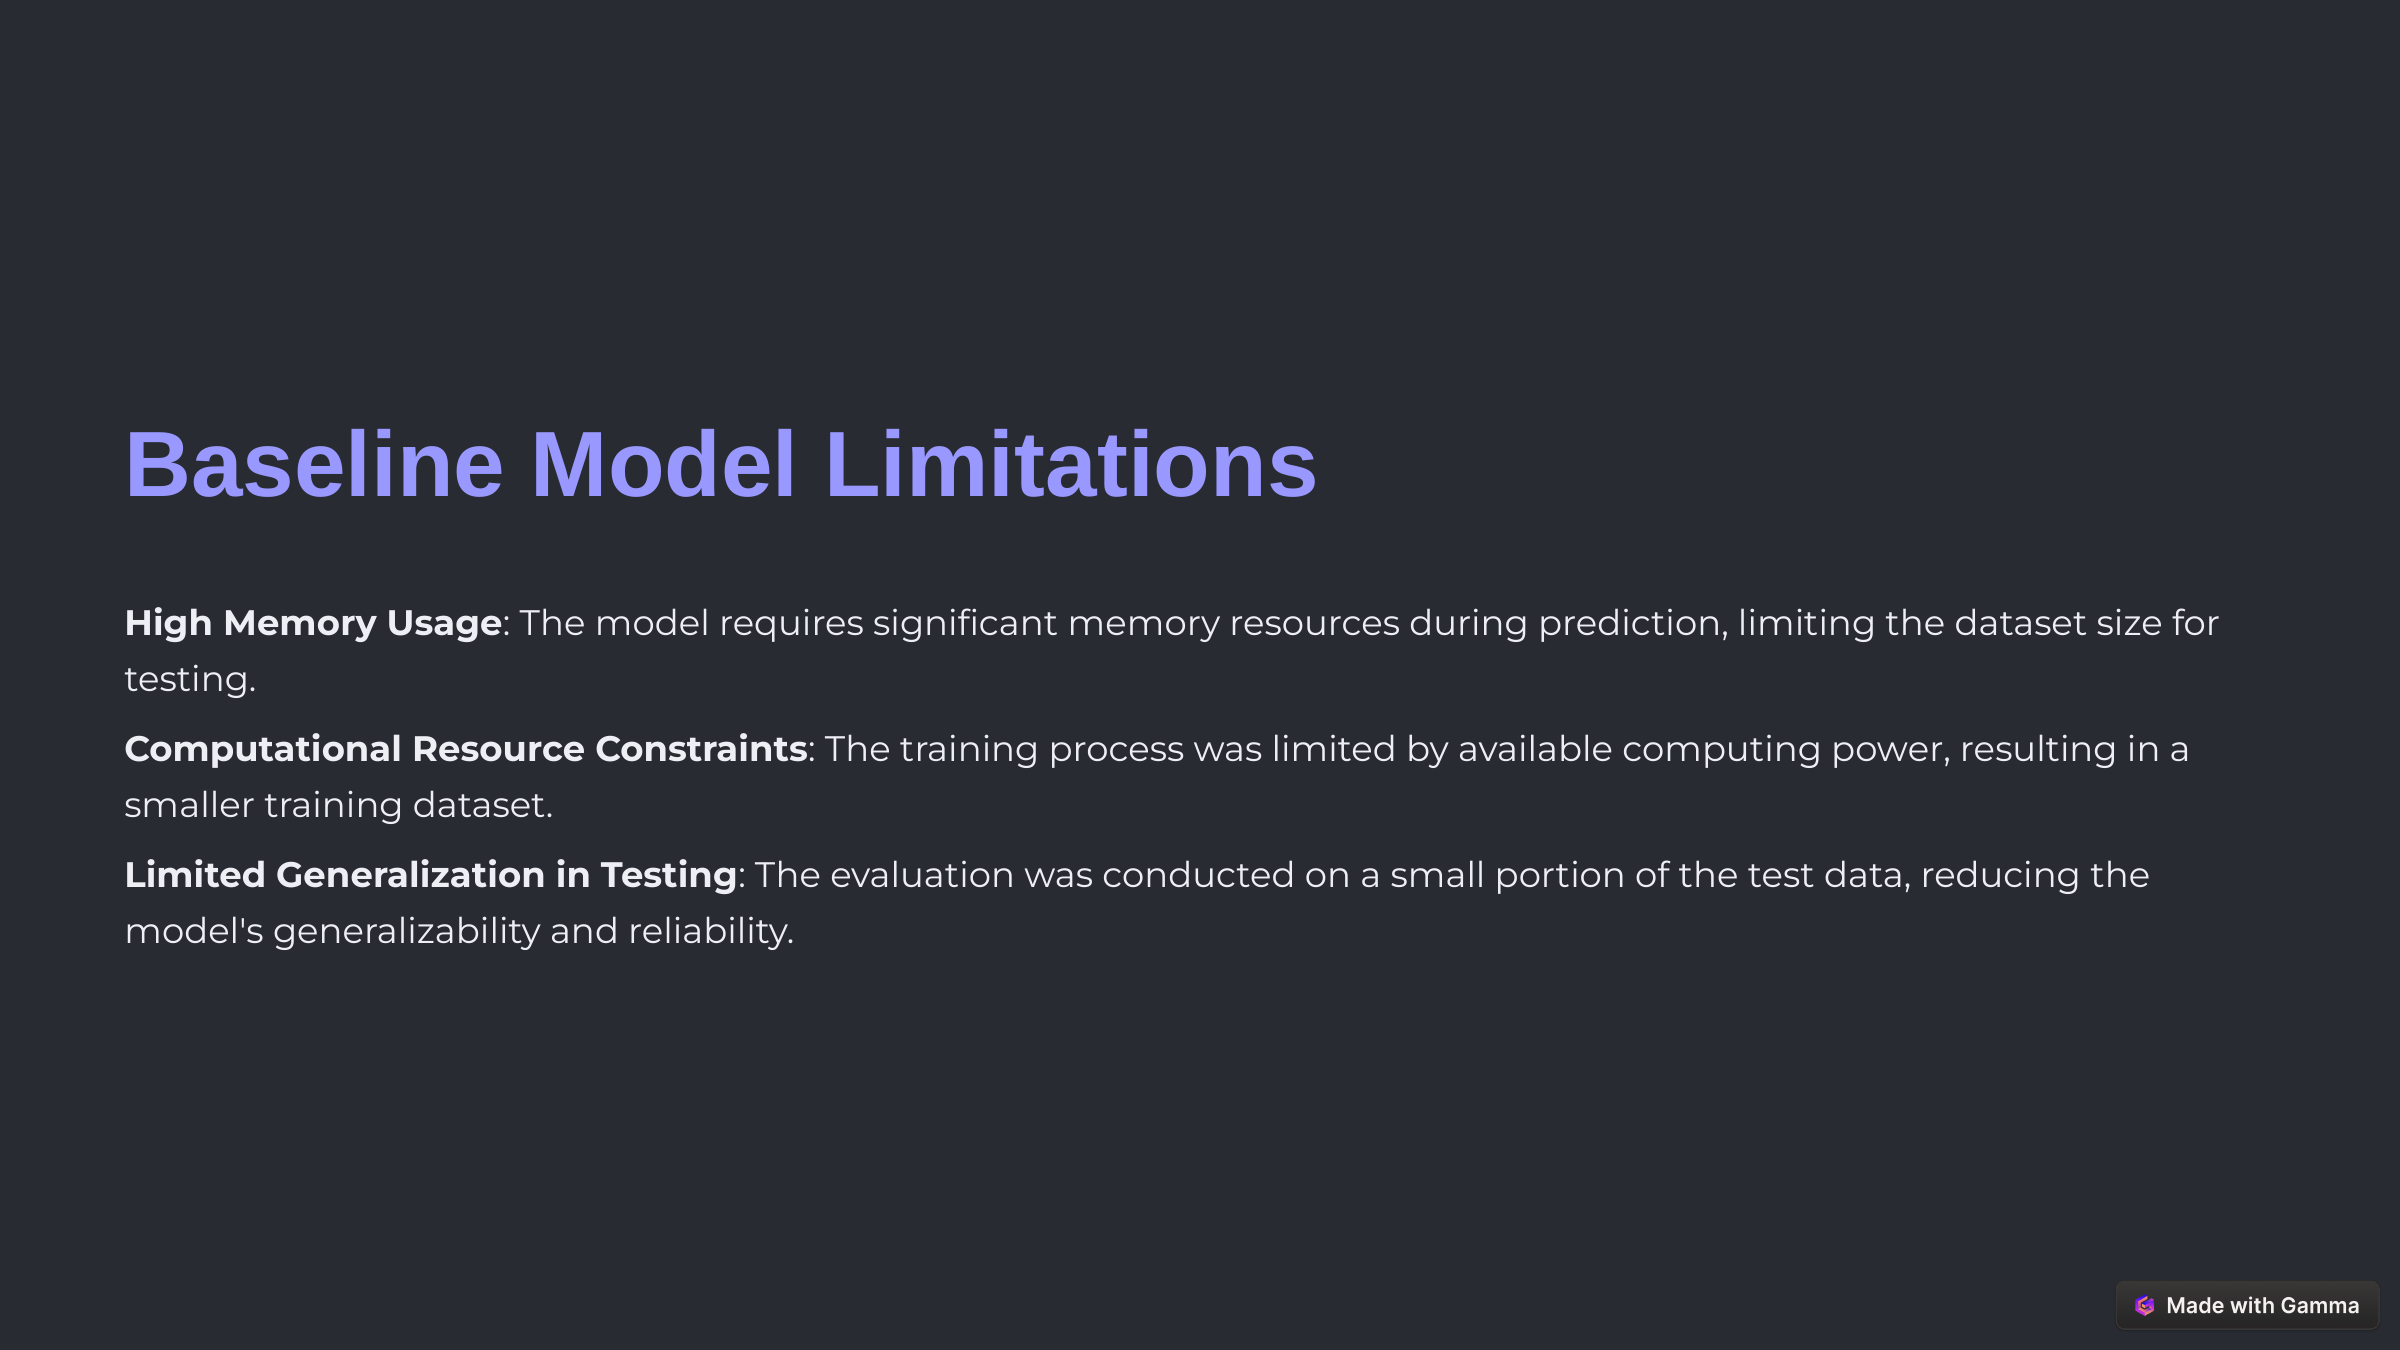

Baseline Model Limitations
High Memory Usage: The model requires significant memory resources during prediction, limiting the dataset size for testing.
Computational Resource Constraints: The training process was limited by available computing power, resulting in a smaller training dataset.
Limited Generalization in Testing: The evaluation was conducted on a small portion of the test data, reducing the model's generalizability and reliability.